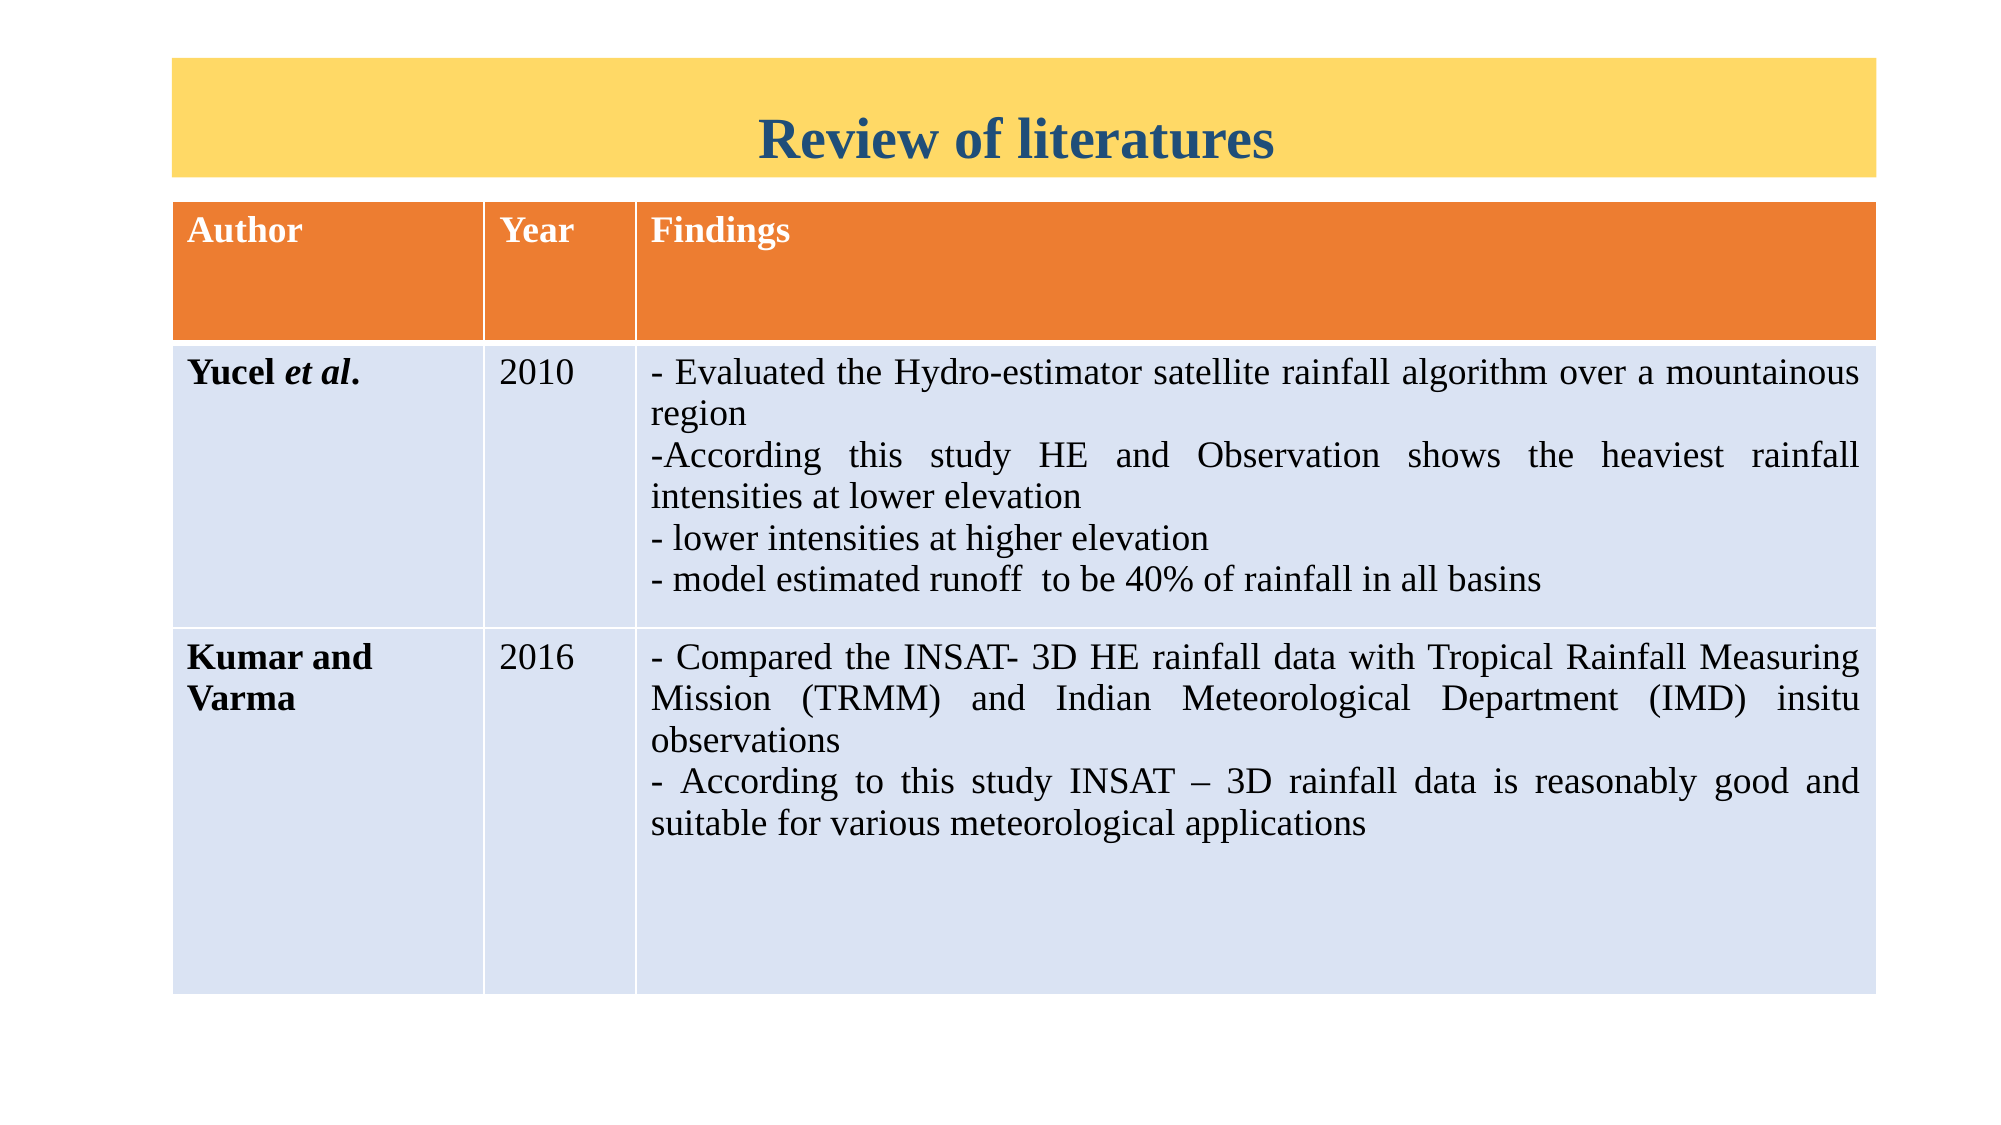

Review of literatures
| Author | Year | Findings |
| --- | --- | --- |
| Yucel et al. | 2010 | - Evaluated the Hydro-estimator satellite rainfall algorithm over a mountainous region -According this study HE and Observation shows the heaviest rainfall intensities at lower elevation - lower intensities at higher elevation - model estimated runoff to be 40% of rainfall in all basins |
| Kumar and Varma | 2016 | - Compared the INSAT- 3D HE rainfall data with Tropical Rainfall Measuring Mission (TRMM) and Indian Meteorological Department (IMD) insitu observations - According to this study INSAT – 3D rainfall data is reasonably good and suitable for various meteorological applications |